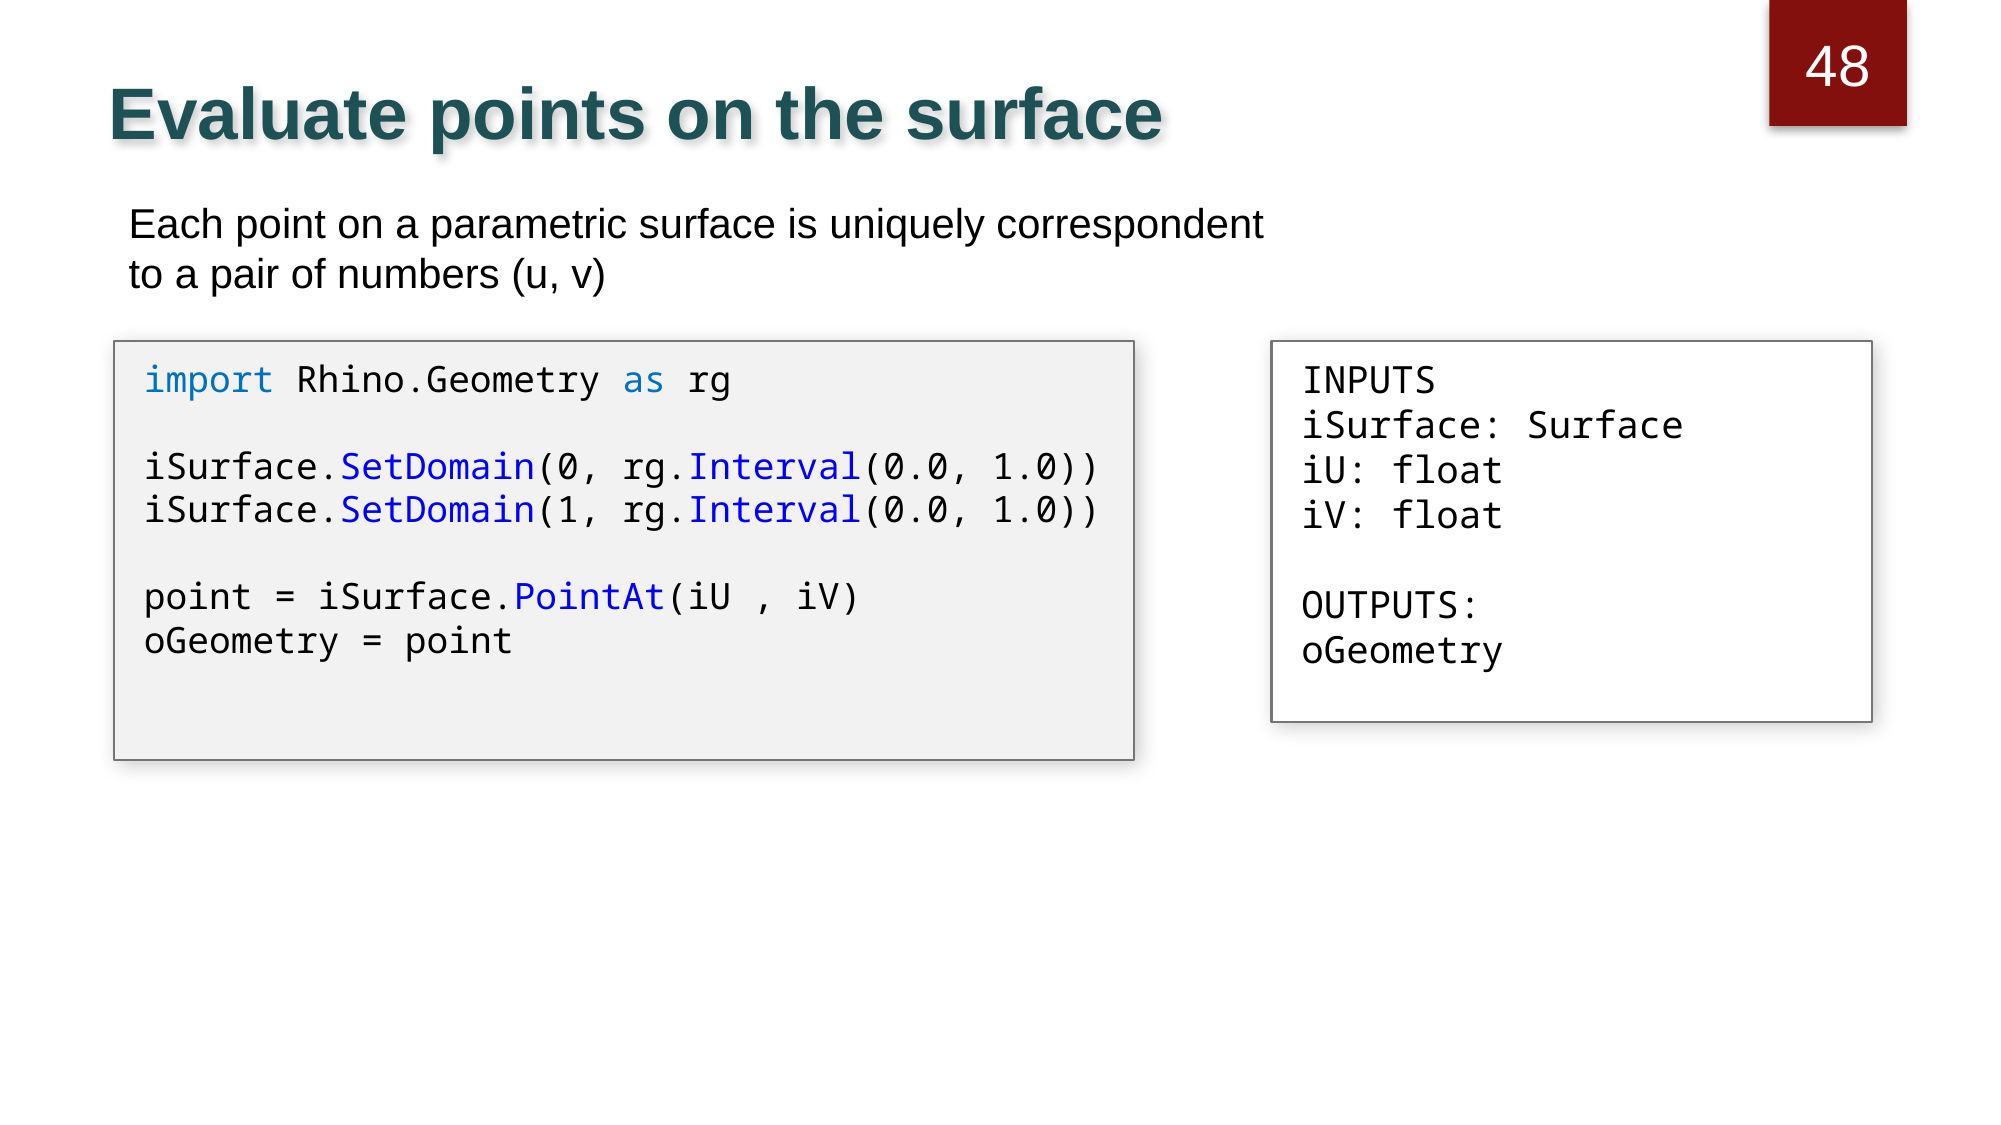

48
# Evaluate points on the surface
Each point on a parametric surface is uniquely correspondent to a pair of numbers (u, v)
import Rhino.Geometry as rg

iSurface.SetDomain(0, rg.Interval(0.0, 1.0))
iSurface.SetDomain(1, rg.Interval(0.0, 1.0))

point = iSurface.PointAt(iU , iV)
oGeometry = point
INPUTS
iSurface: Surface
iU: float
iV: float

OUTPUTS:
oGeometry